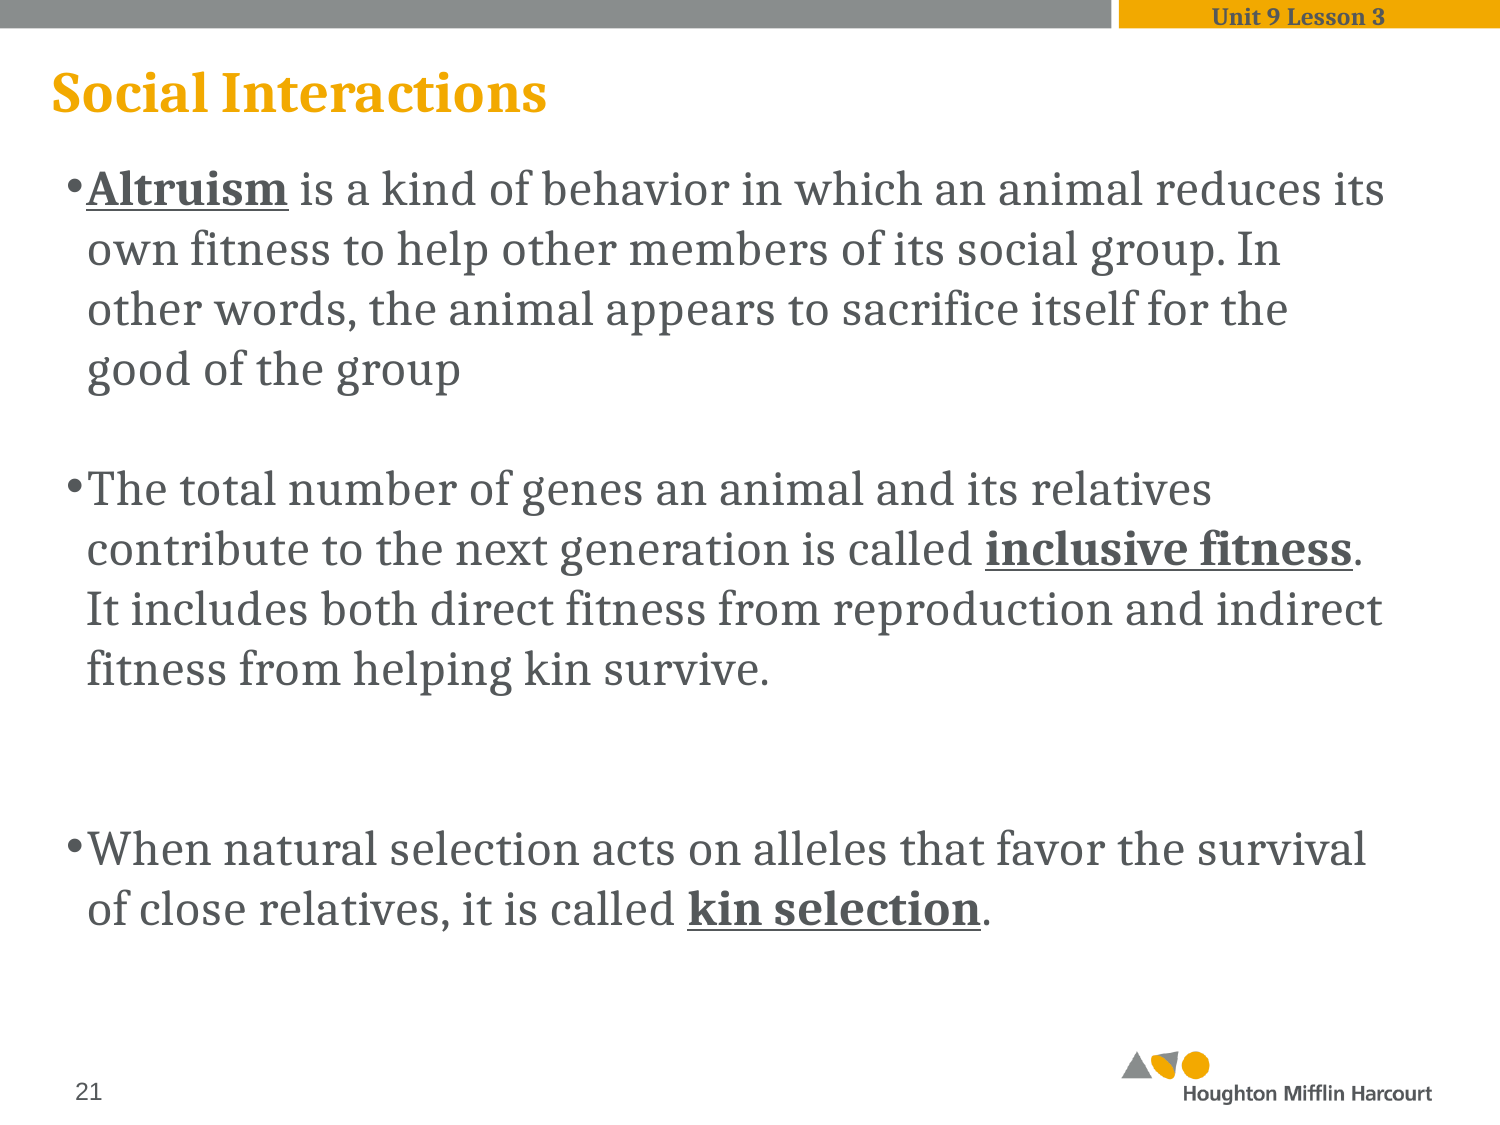

Unit 9 Lesson 3
# Social Interactions
Altruism is a kind of behavior in which an animal reduces its own fitness to help other members of its social group. In other words, the animal appears to sacrifice itself for the good of the group

The total number of genes an animal and its relatives contribute to the next generation is called inclusive fitness. It includes both direct fitness from reproduction and indirect fitness from helping kin survive.

When natural selection acts on alleles that favor the survival of close relatives, it is called kin selection.

21